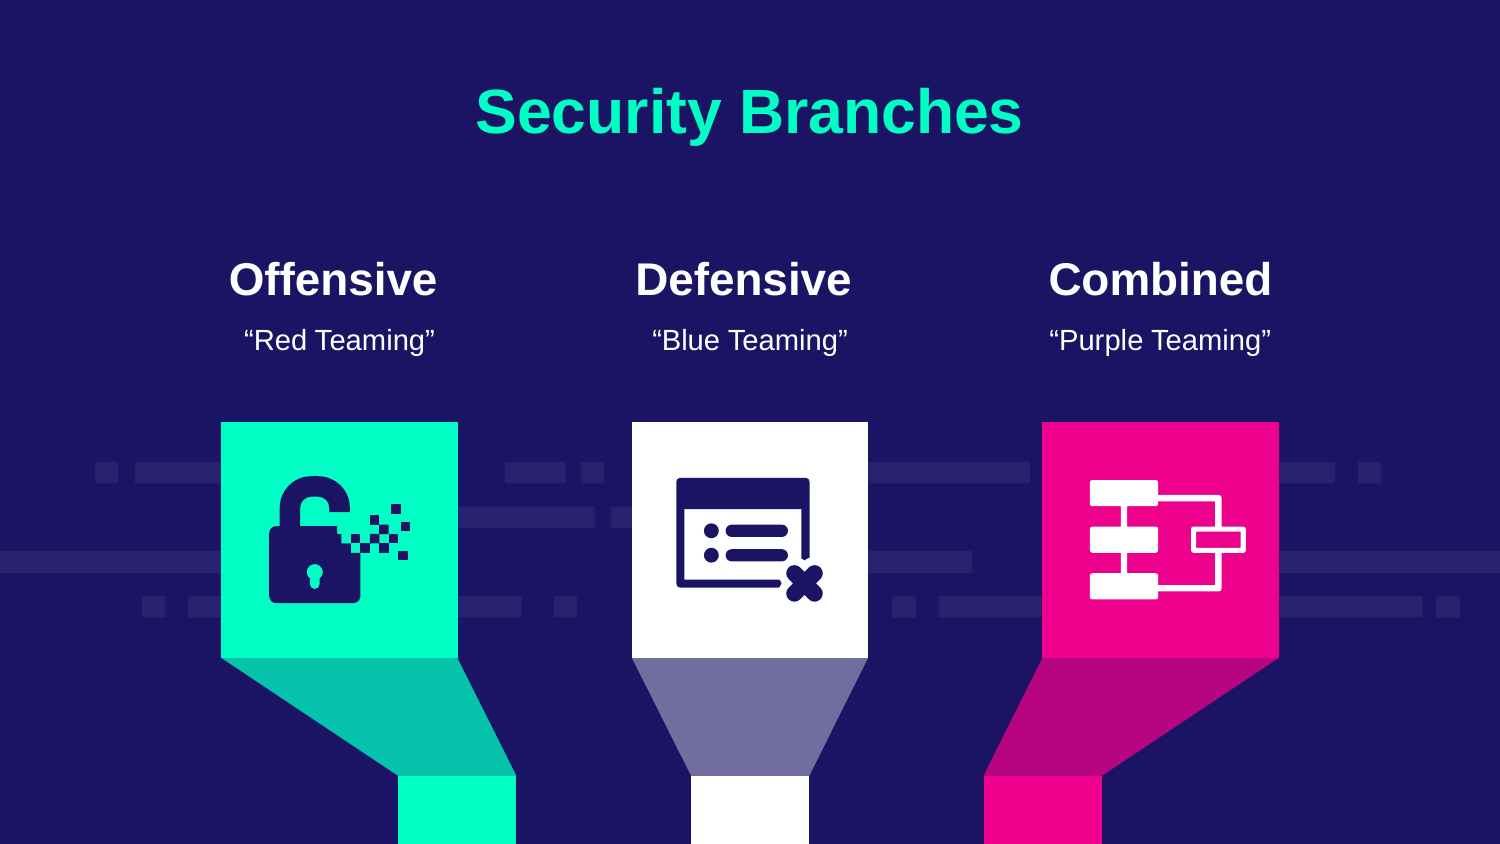

Security Branches
Offensive
Defensive
Combined
“Red Teaming”

“Blue Teaming”
“Purple Teaming”